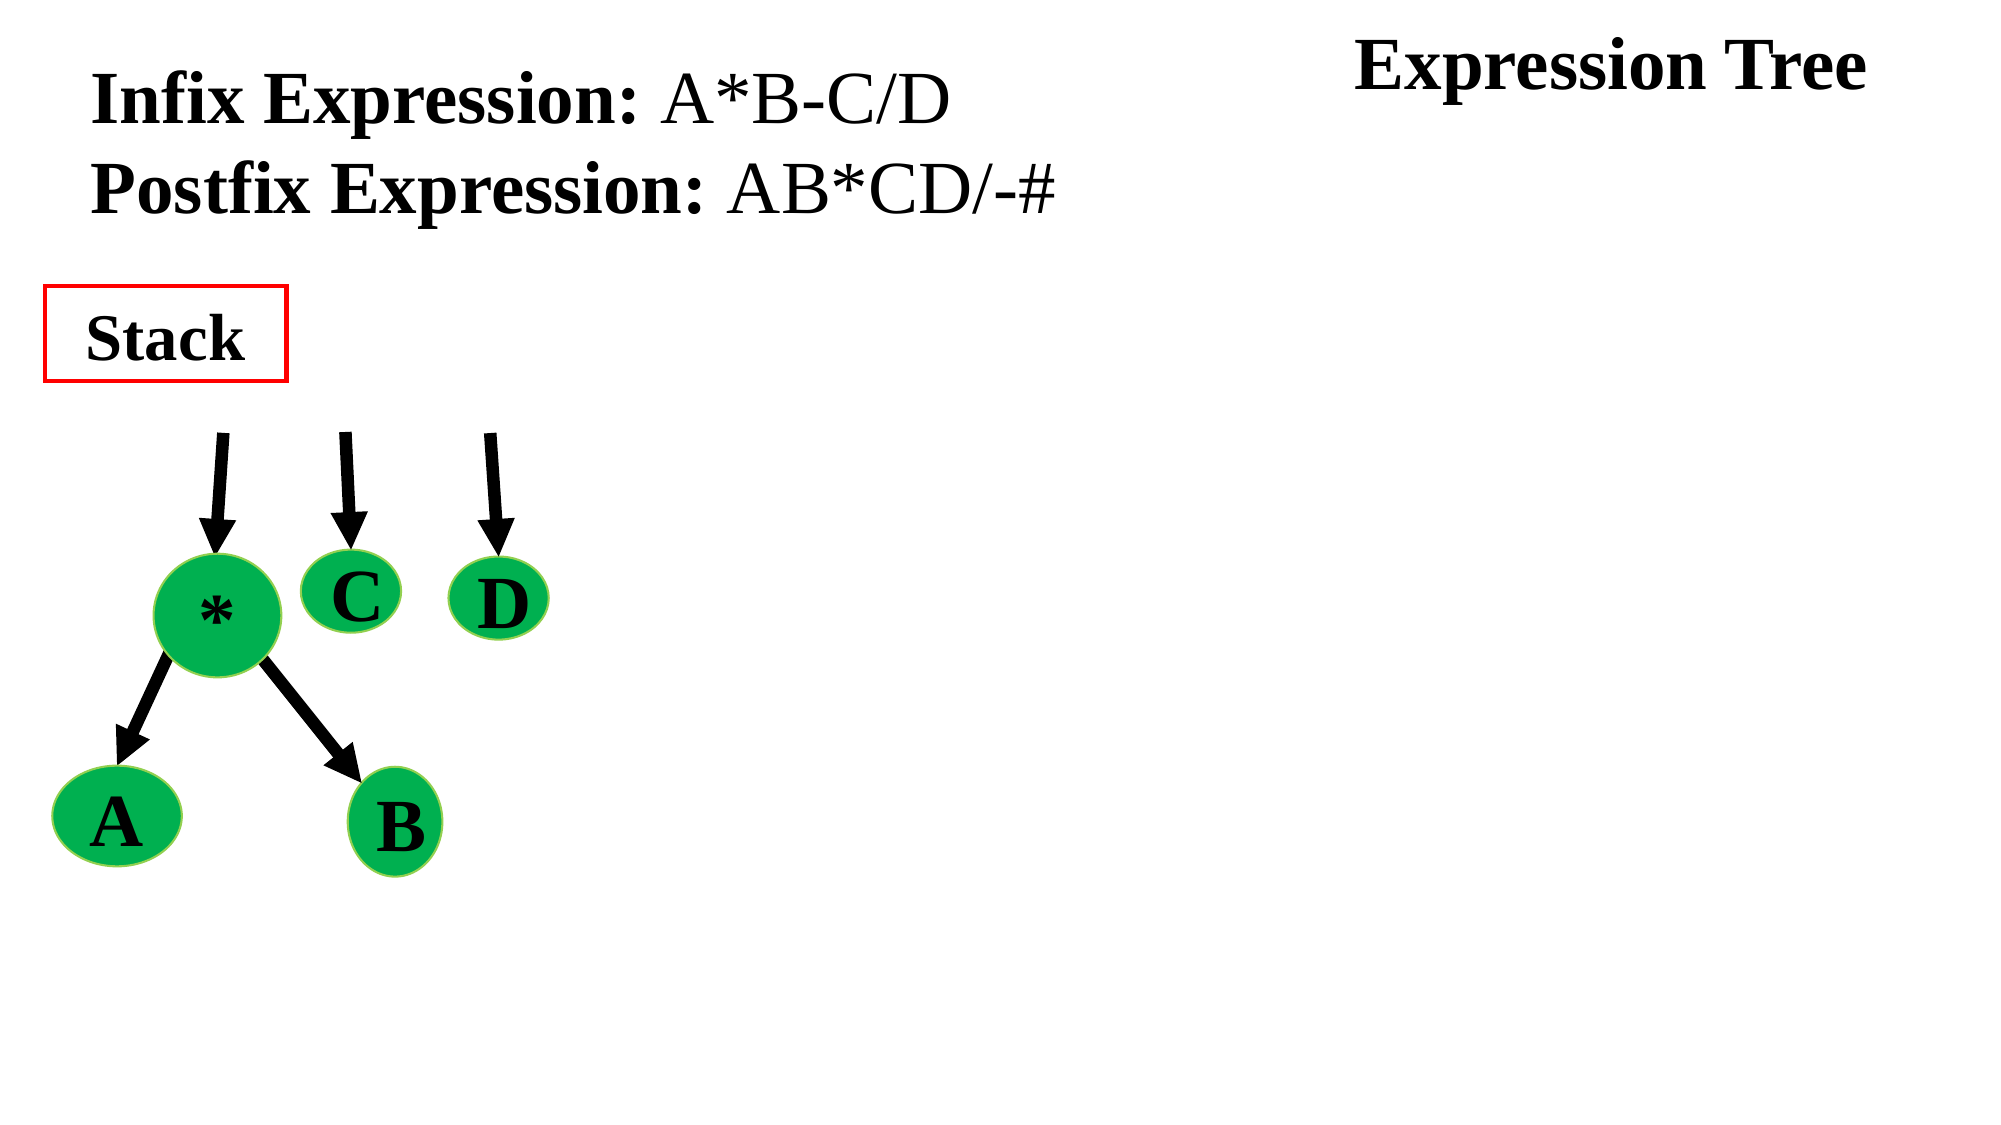

Expression Tree
Infix Expression: A*B-C/D
Postfix Expression: AB*CD/-#
Stack
|  |  |  |  |  |  |  |  |  |  |
| --- | --- | --- | --- | --- | --- | --- | --- | --- | --- |
C
*
D
A
B